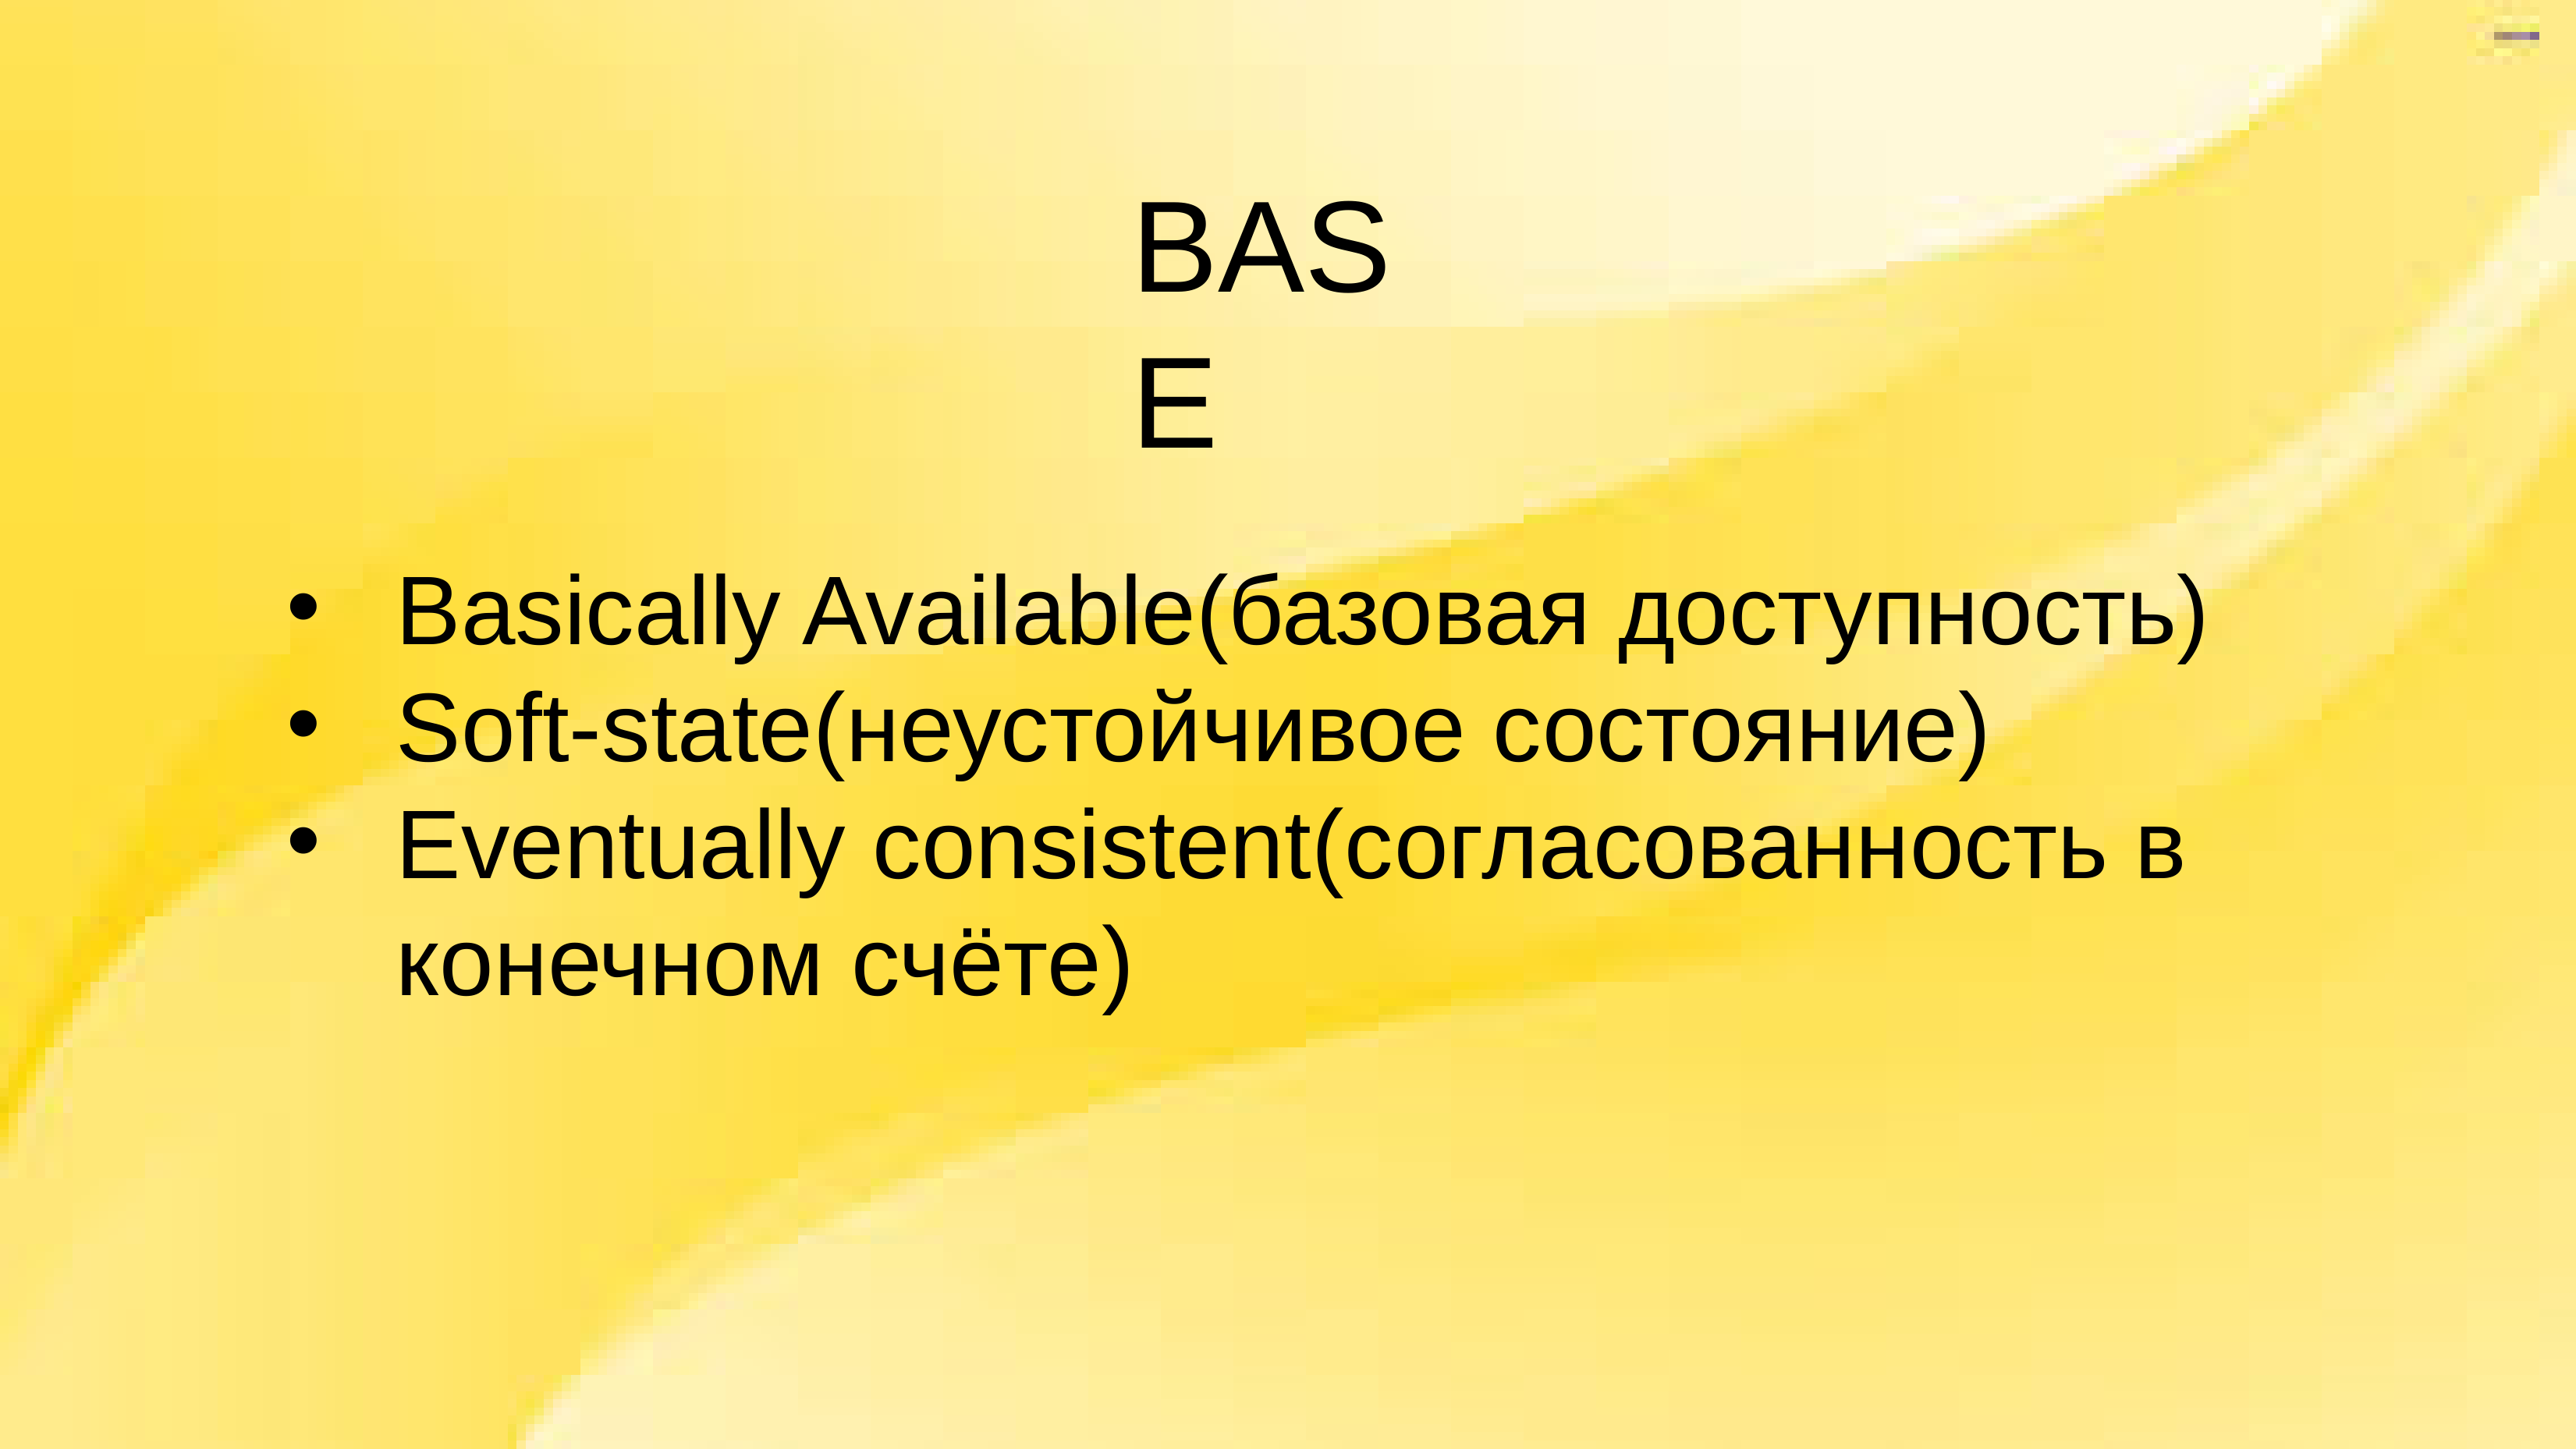

BASE
Basically Available(базовая доступность)
Soft-state(неустойчивое состояние)
Eventually consistent(согласованность в конечном счёте)